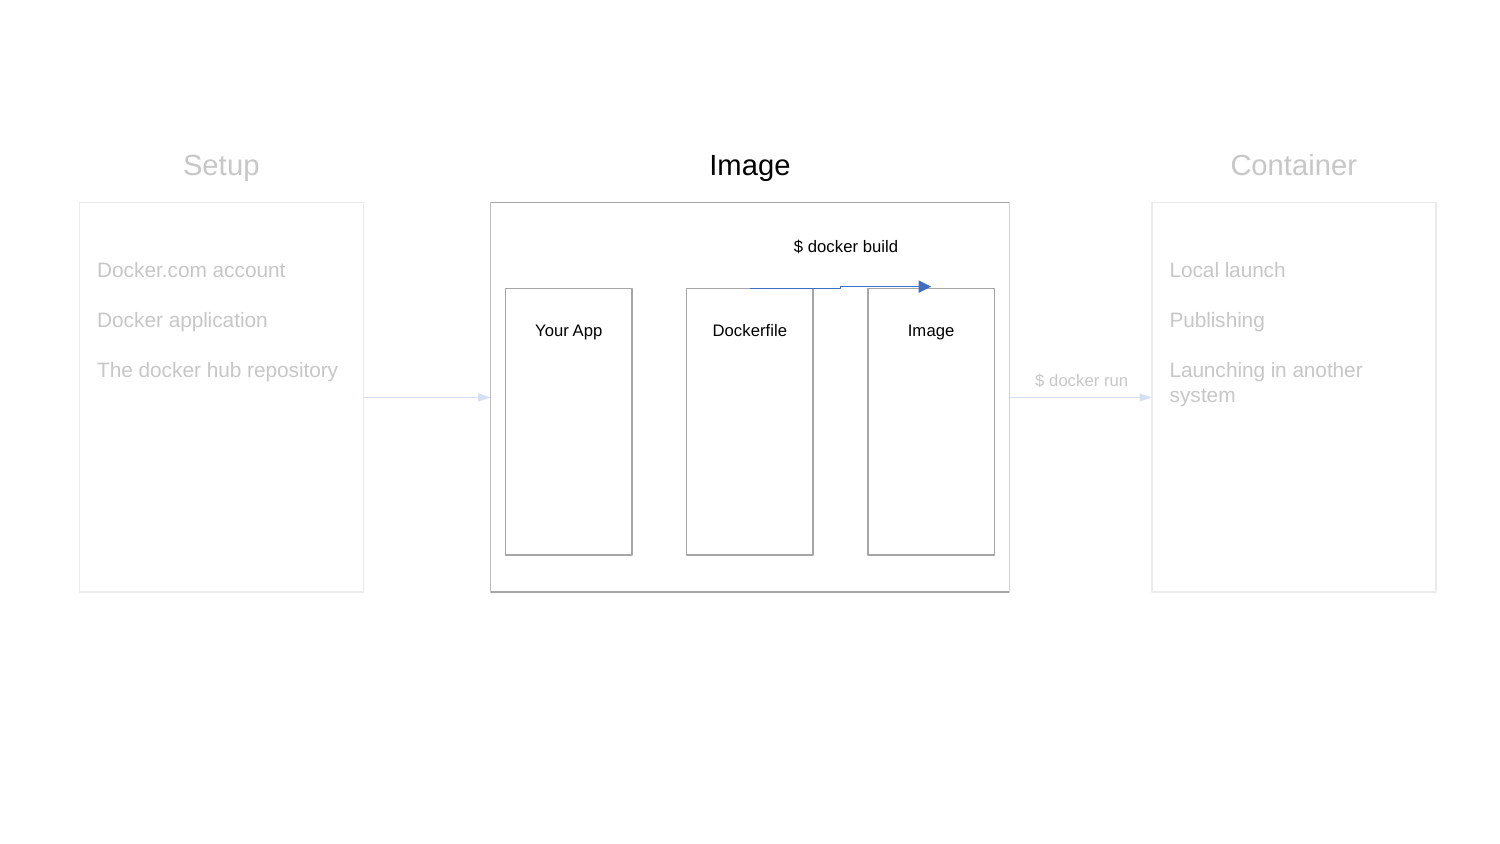

Setup
Image
Container

Docker.com account

Docker application

The docker hub repository

Local launch

Publishing

Launching in another system
$ docker build

Your App

Dockerfile

Image

$ docker run